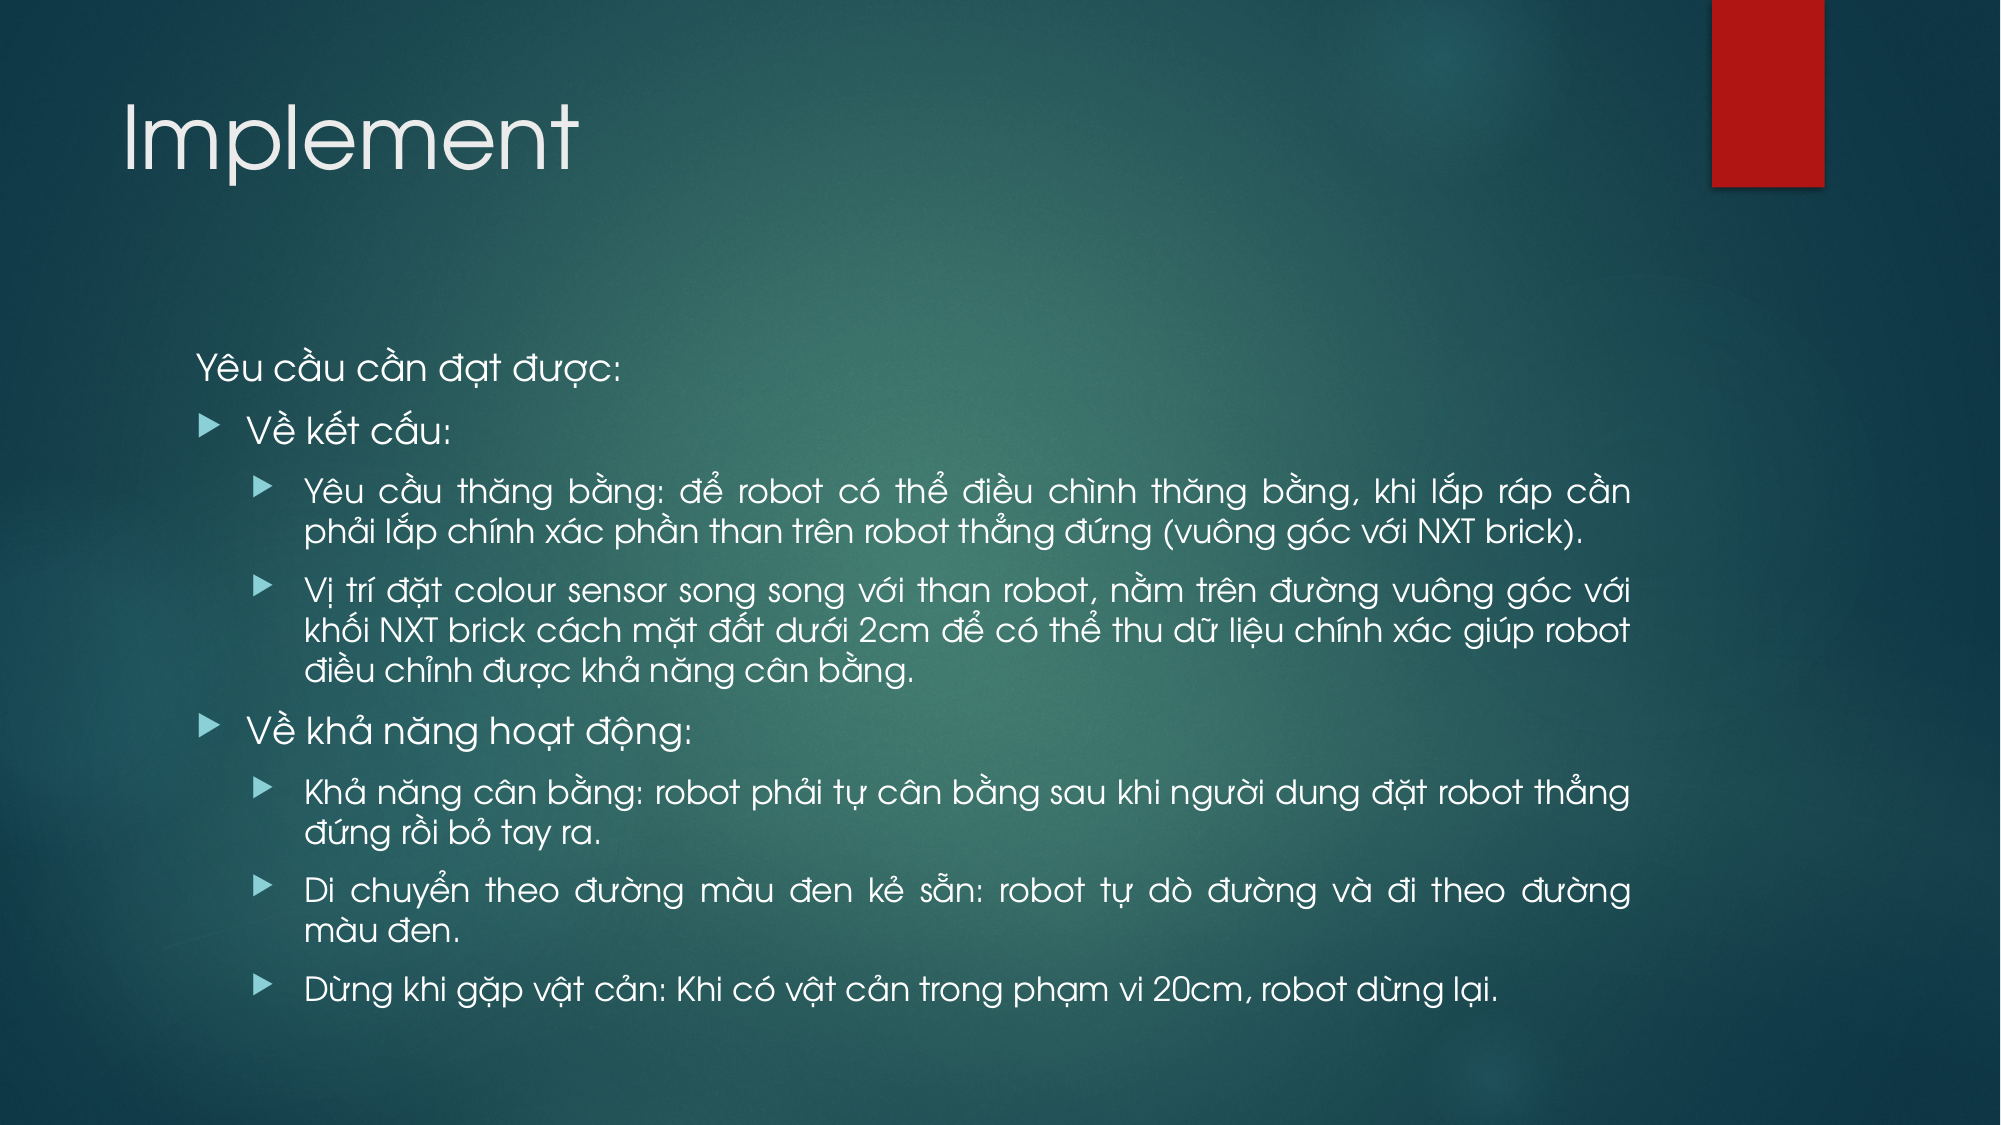

# Implement
Yêu cầu cần đạt được:
Về kết cấu:
Yêu cầu thăng bằng: để robot có thể điều chình thăng bằng, khi lắp ráp cần phải lắp chính xác phần than trên robot thẳng đứng (vuông góc với NXT brick).
Vị trí đặt colour sensor song song với than robot, nằm trên đường vuông góc với khối NXT brick cách mặt đất dưới 2cm để có thể thu dữ liệu chính xác giúp robot điều chỉnh được khả năng cân bằng.
Về khả năng hoạt động:
Khả năng cân bằng: robot phải tự cân bằng sau khi người dung đặt robot thẳng đứng rồi bỏ tay ra.
Di chuyển theo đường màu đen kẻ sẵn: robot tự dò đường và đi theo đường màu đen.
Dừng khi gặp vật cản: Khi có vật cản trong phạm vi 20cm, robot dừng lại.